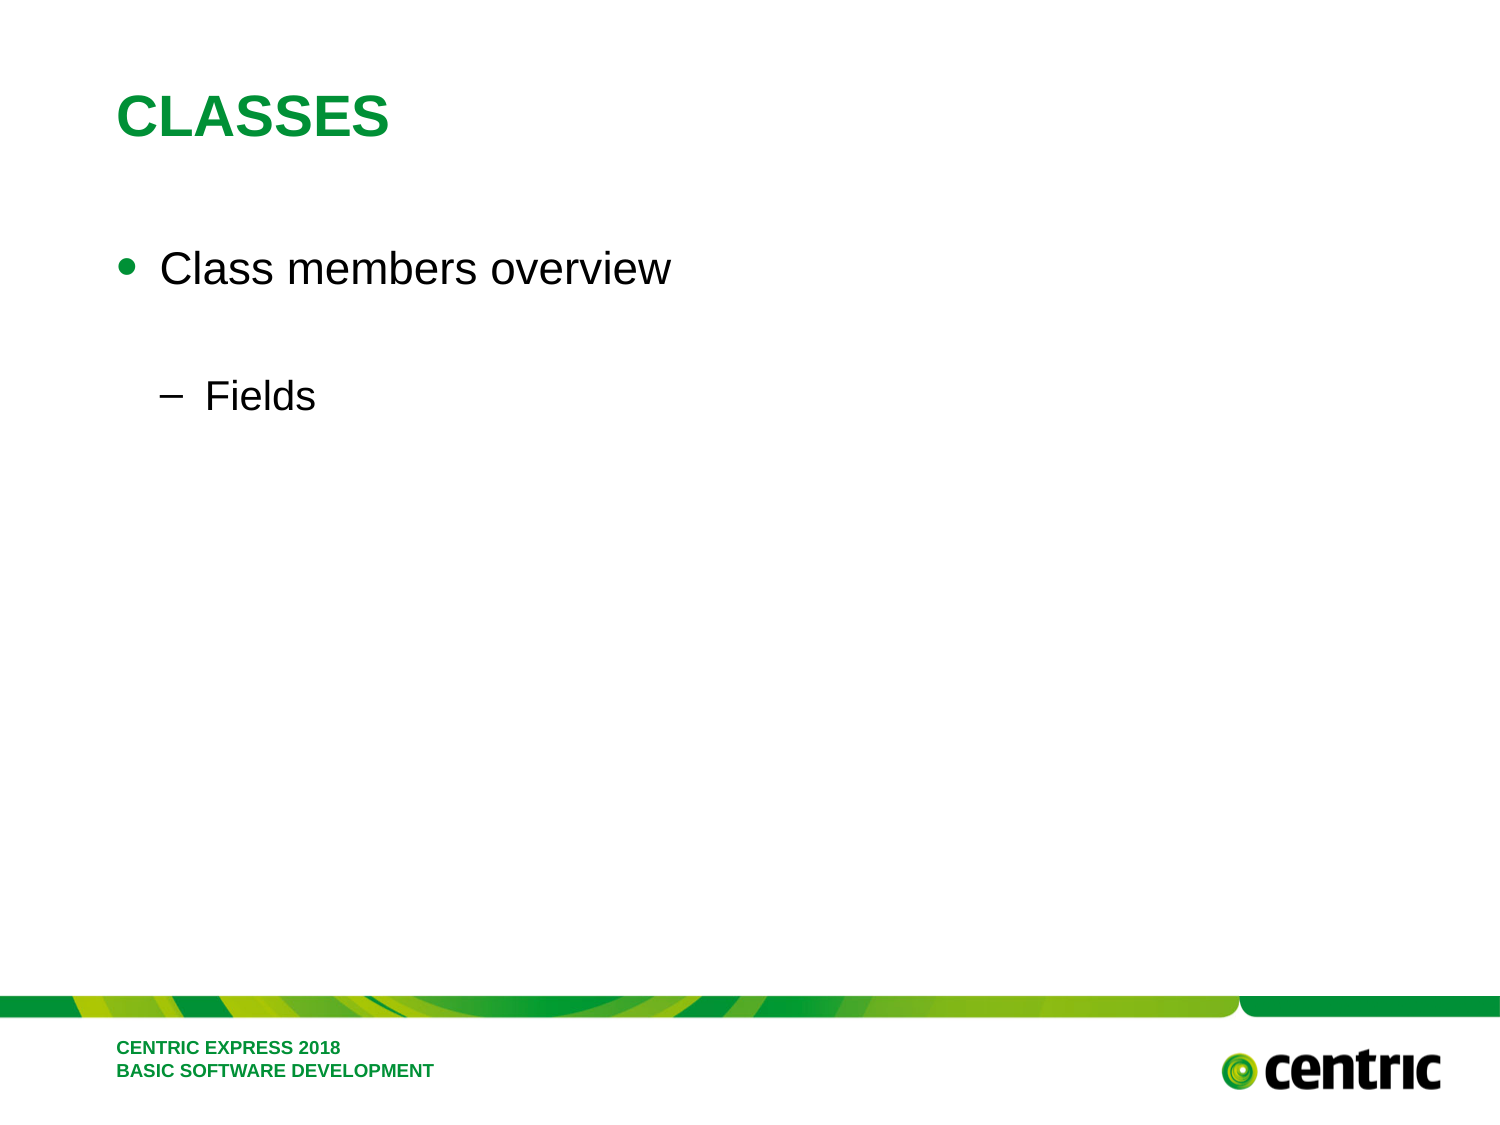

# Classes
Class members overview

Fields

February 26, 2018
CENTRIC EXPRESS 2018                               BASIC SOFTWARE DEVELOPMENT